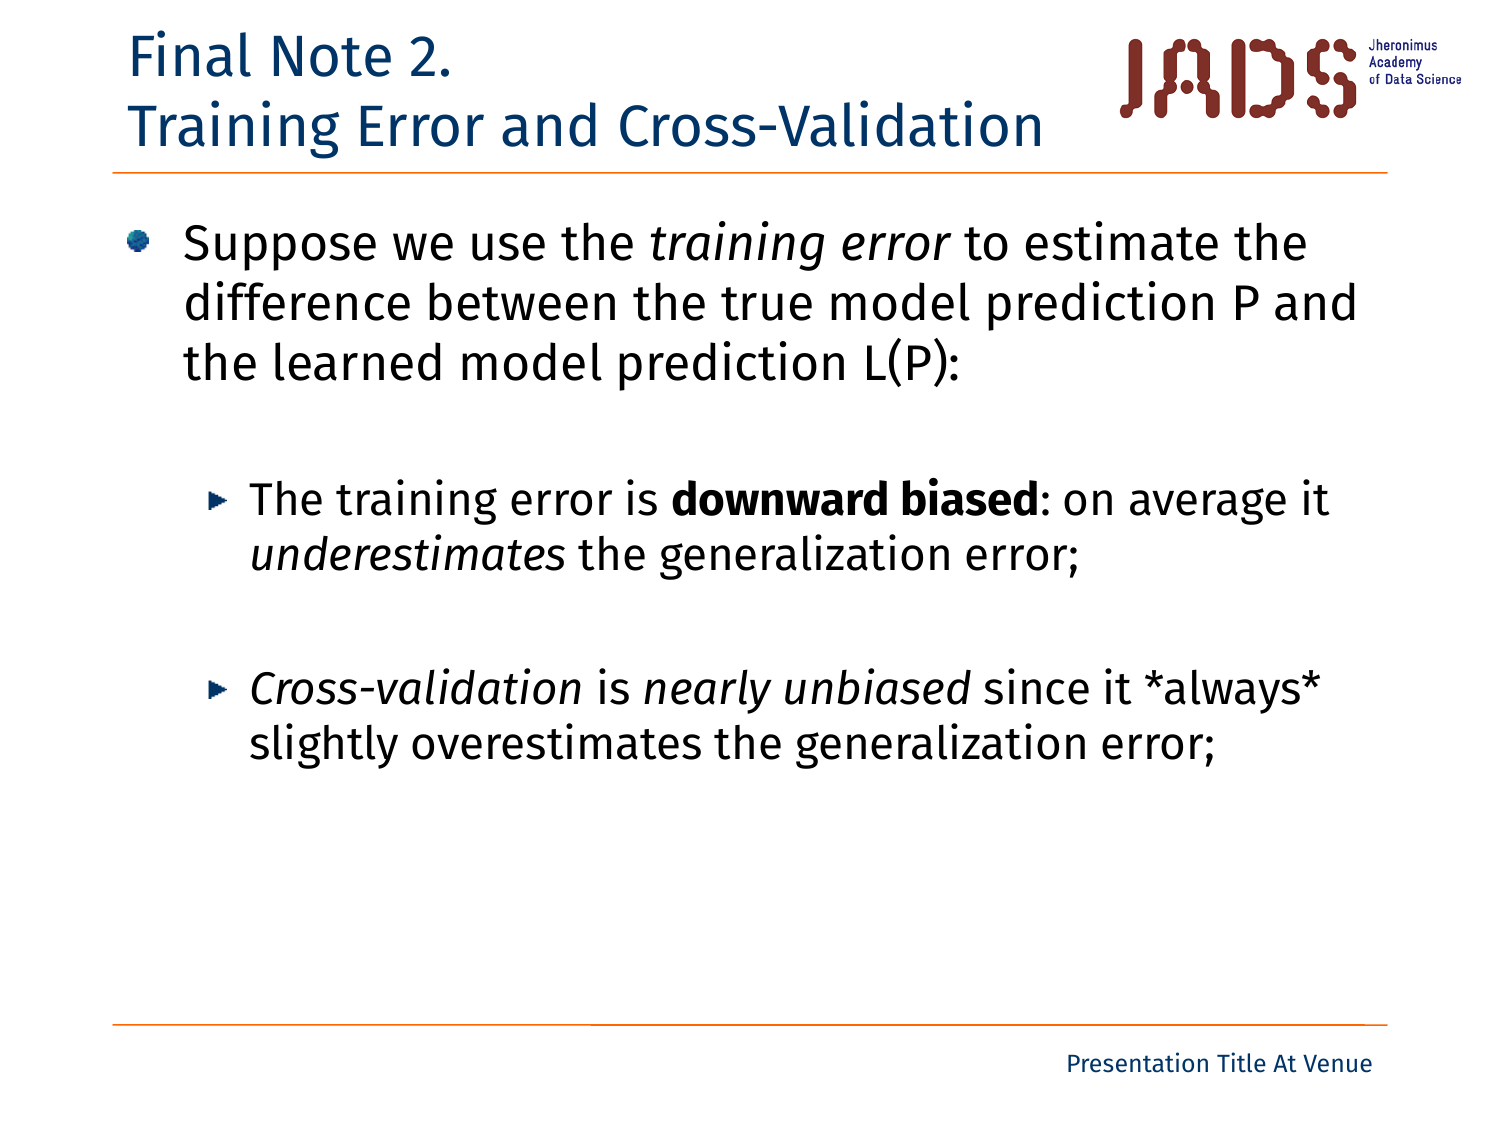

# Final Note 2. Training Error and Cross-Validation
Suppose we use the training error to estimate the difference between the true model prediction P and the learned model prediction L(P):

The training error is downward biased: on average it underestimates the generalization error;

Cross-validation is nearly unbiased since it *always* slightly overestimates the generalization error;
Presentation Title At Venue